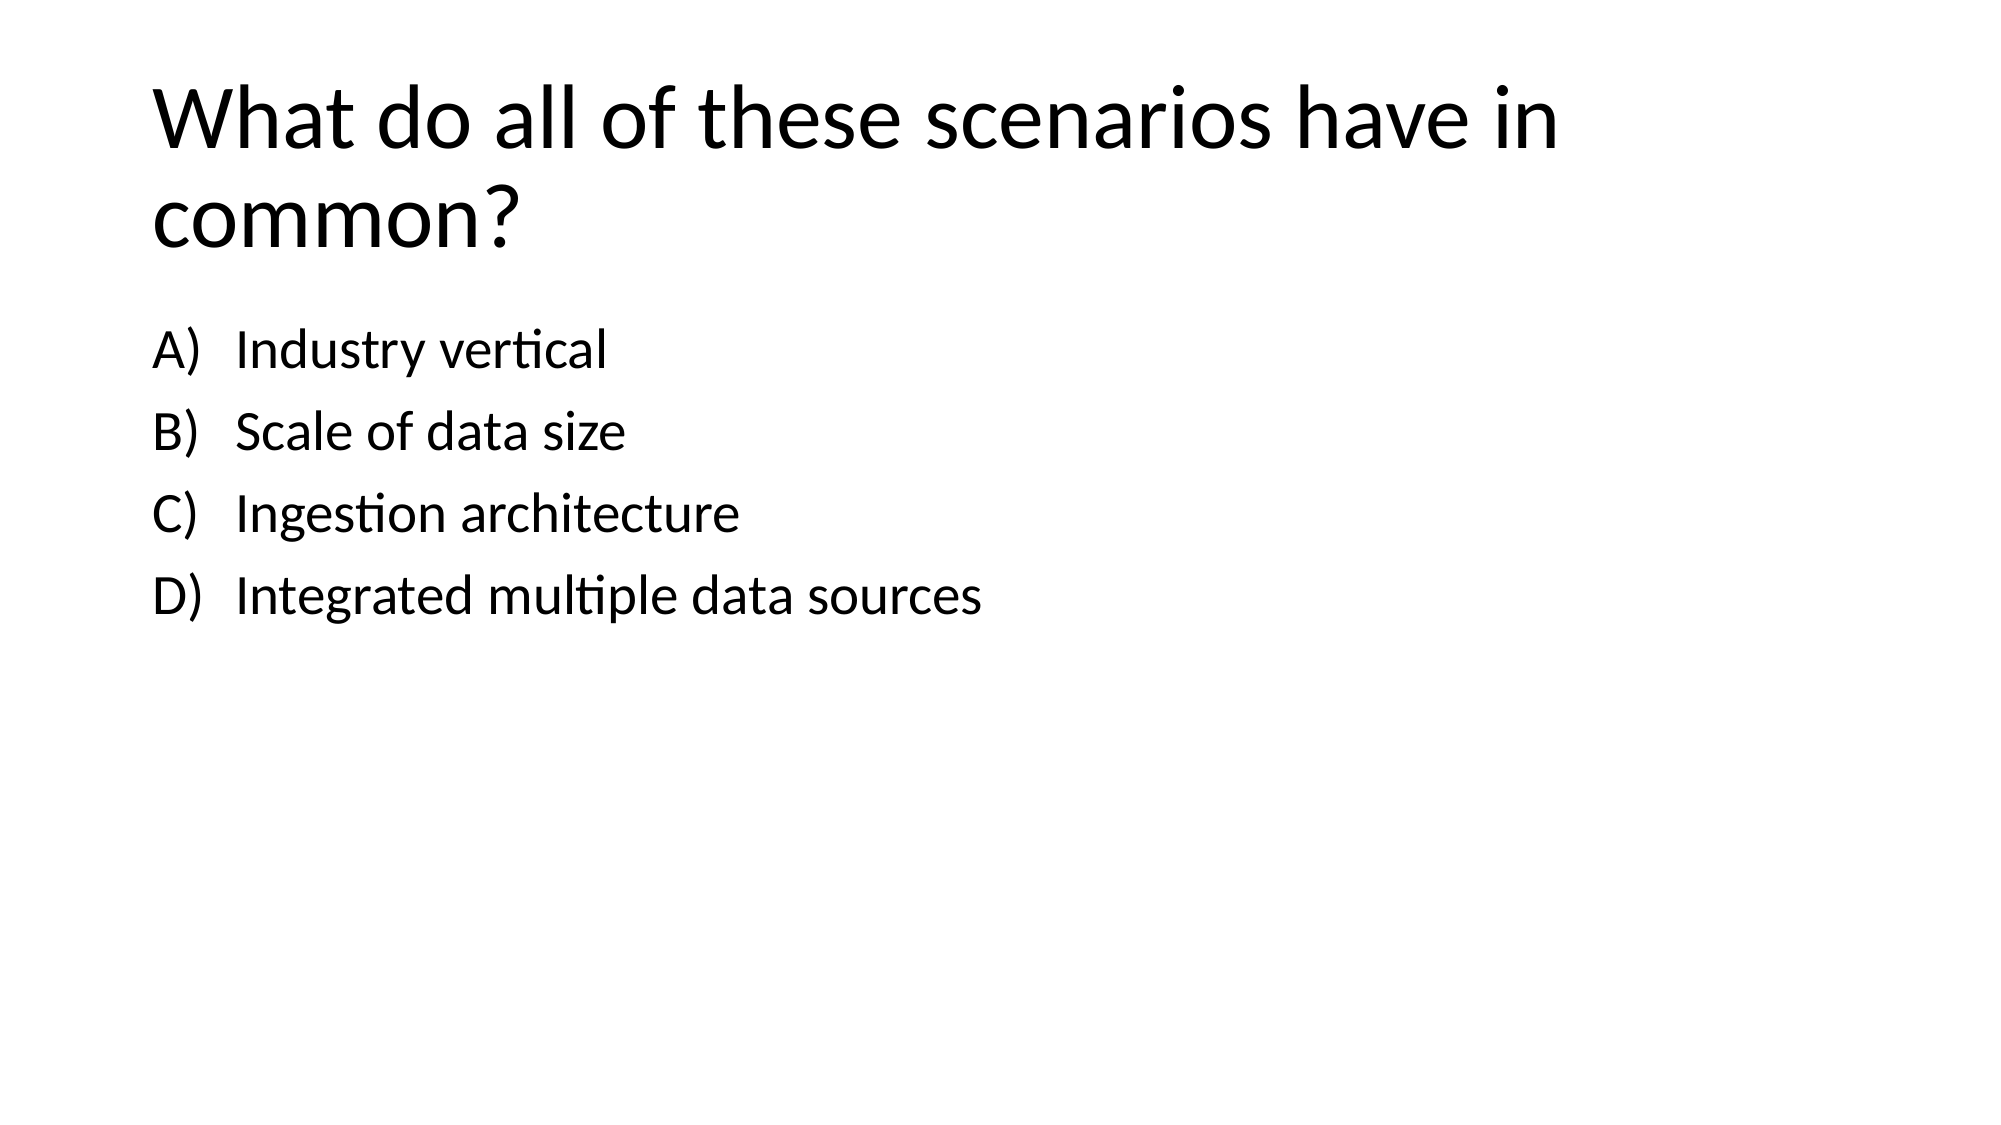

# What do all of these scenarios have in common?
Industry vertical
Scale of data size
Ingestion architecture
Integrated multiple data sources